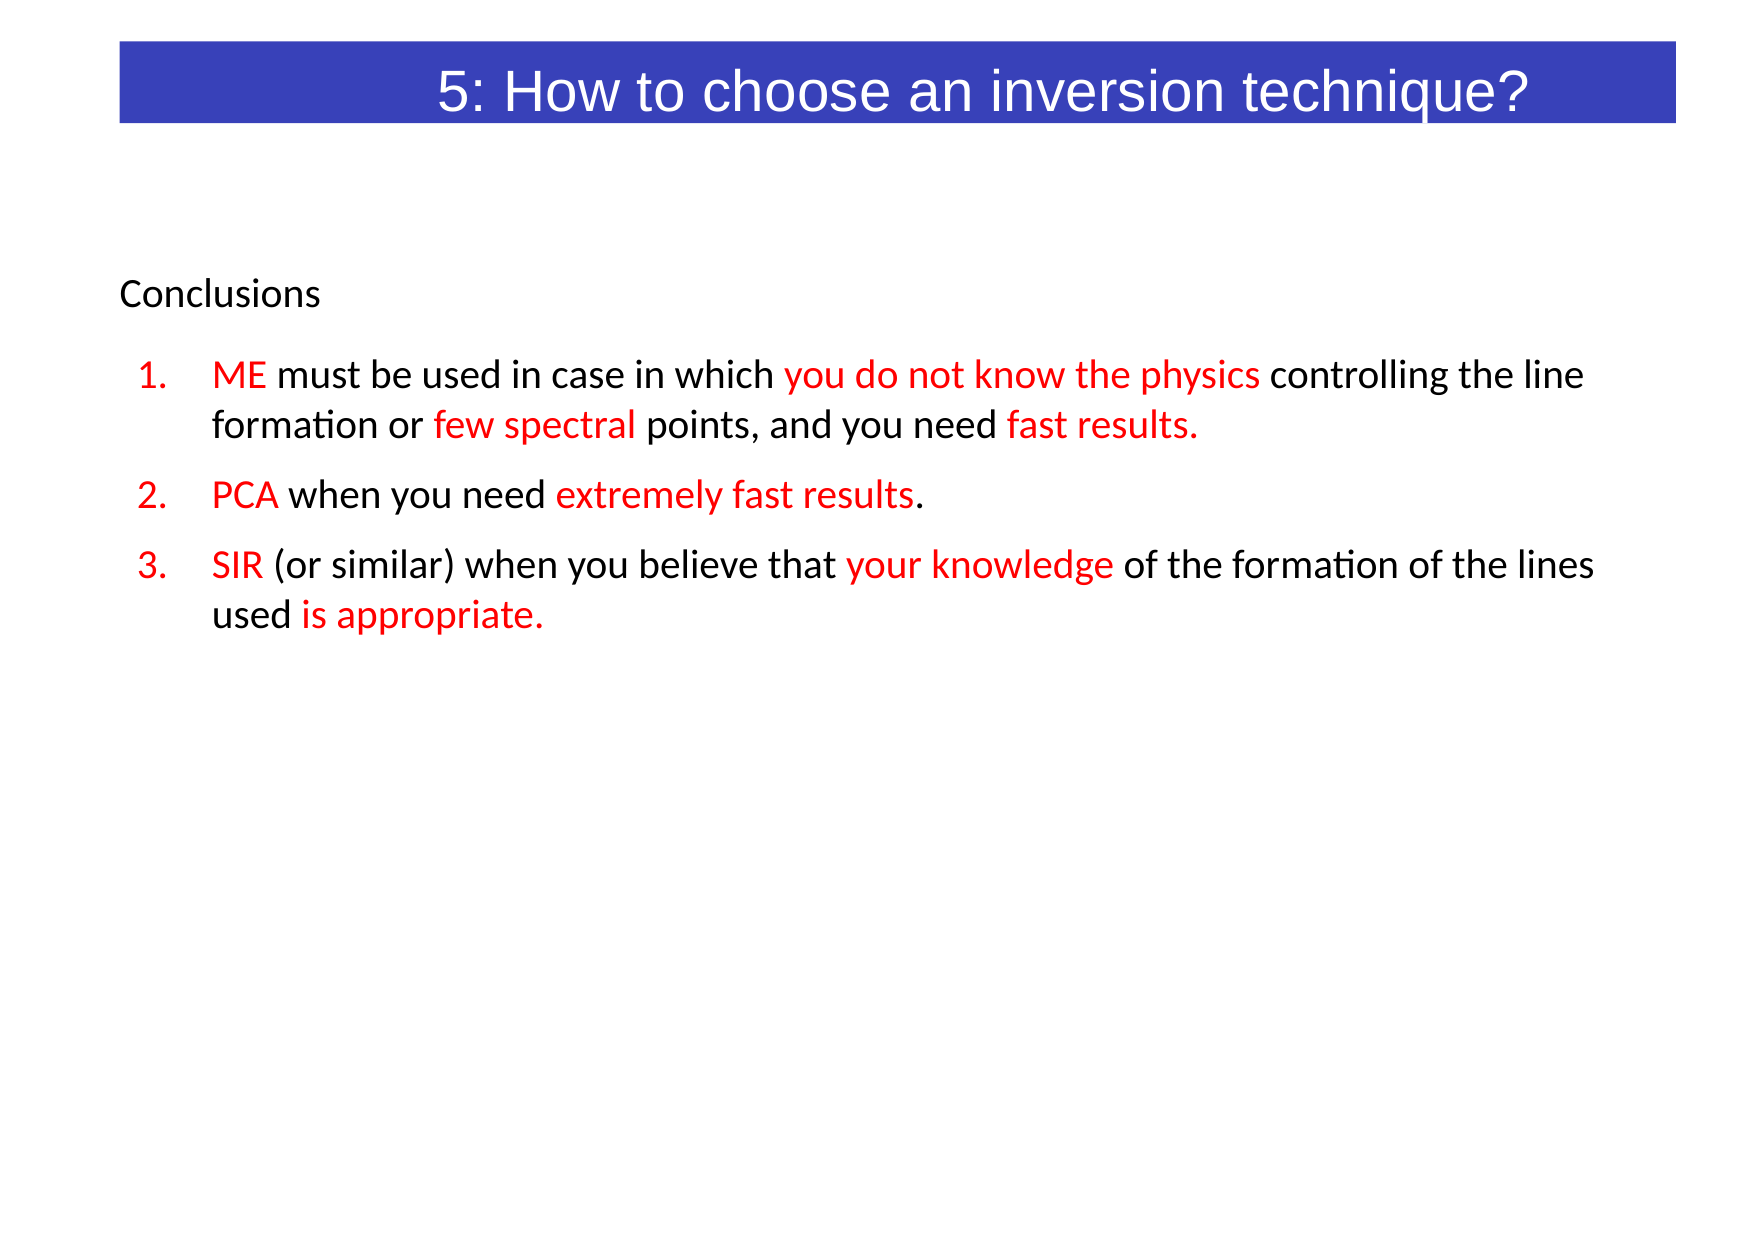

5: How to choose an inversion technique?
Conclusions

ME must be used in case in which you do not know the physics controlling the line formation or few spectral points, and you need fast results.
PCA when you need extremely fast results.
SIR (or similar) when you believe that your knowledge of the formation of the lines used is appropriate.